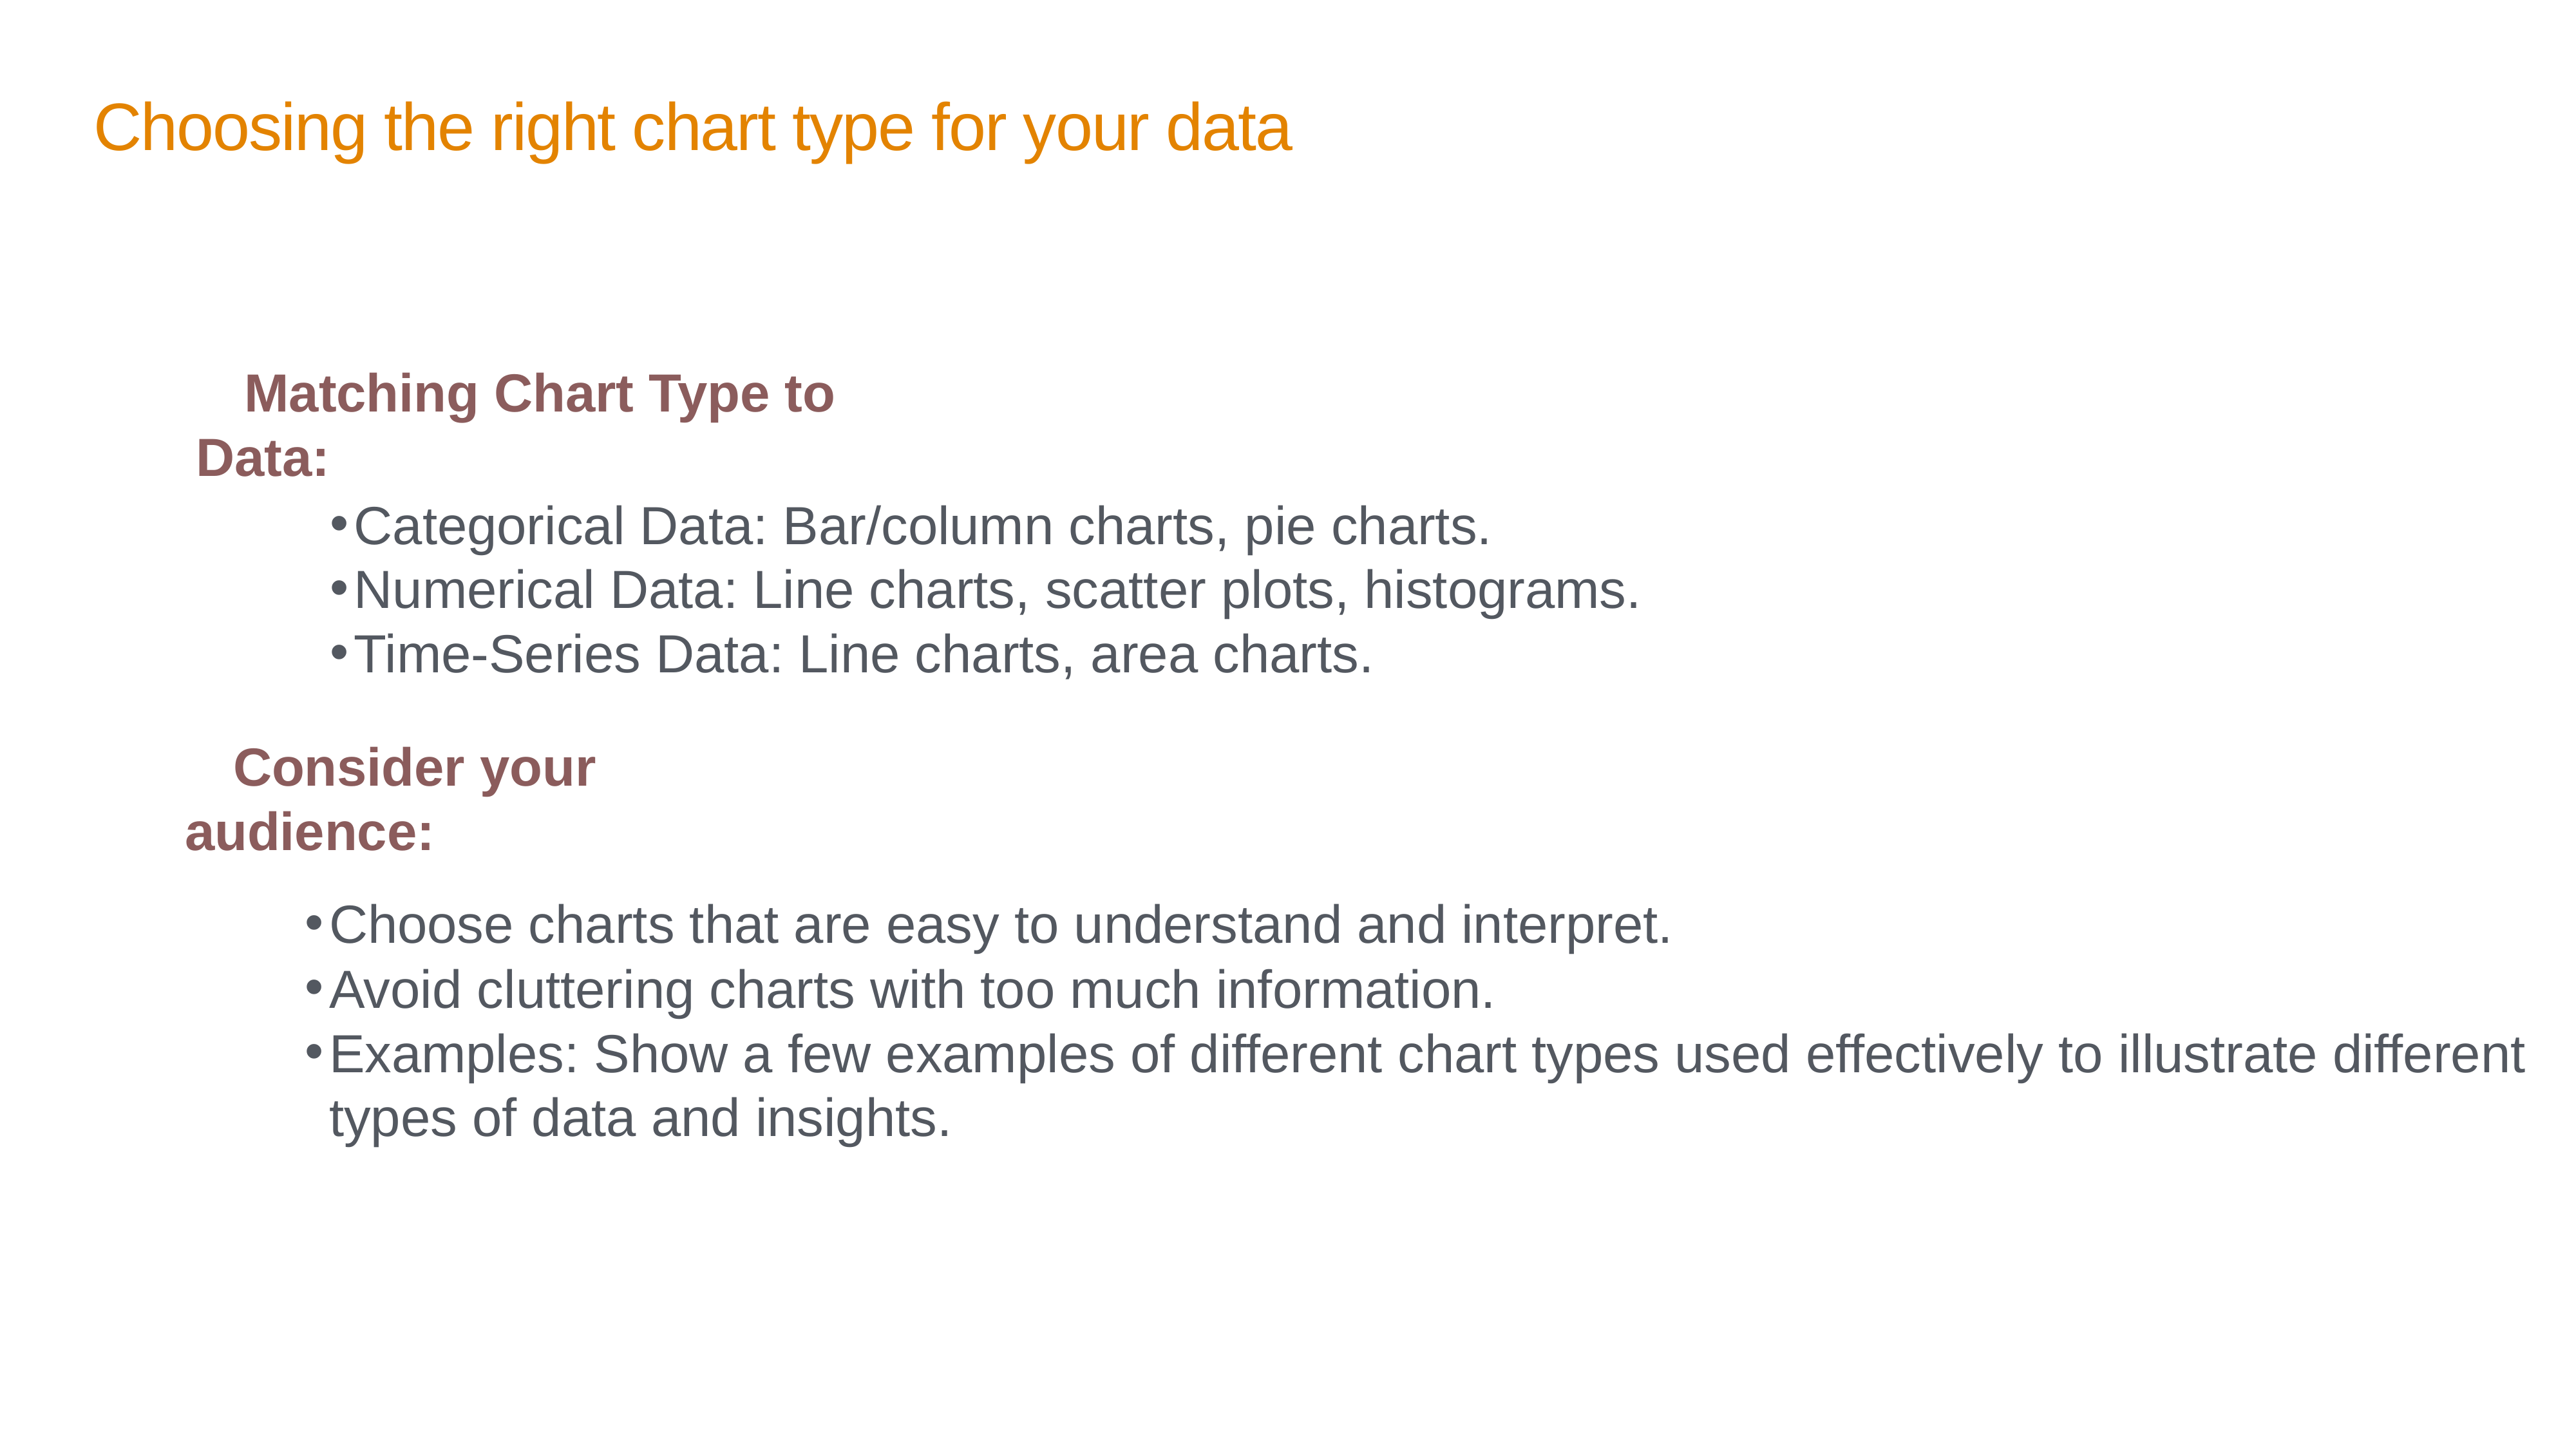

Choosing the right chart type for your data
Matching Chart Type to Data:
Categorical Data: Bar/column charts, pie charts.
Numerical Data: Line charts, scatter plots, histograms.
Time-Series Data: Line charts, area charts.
Consider your audience:
Choose charts that are easy to understand and interpret.
Avoid cluttering charts with too much information.
Examples: Show a few examples of different chart types used effectively to illustrate different types of data and insights.